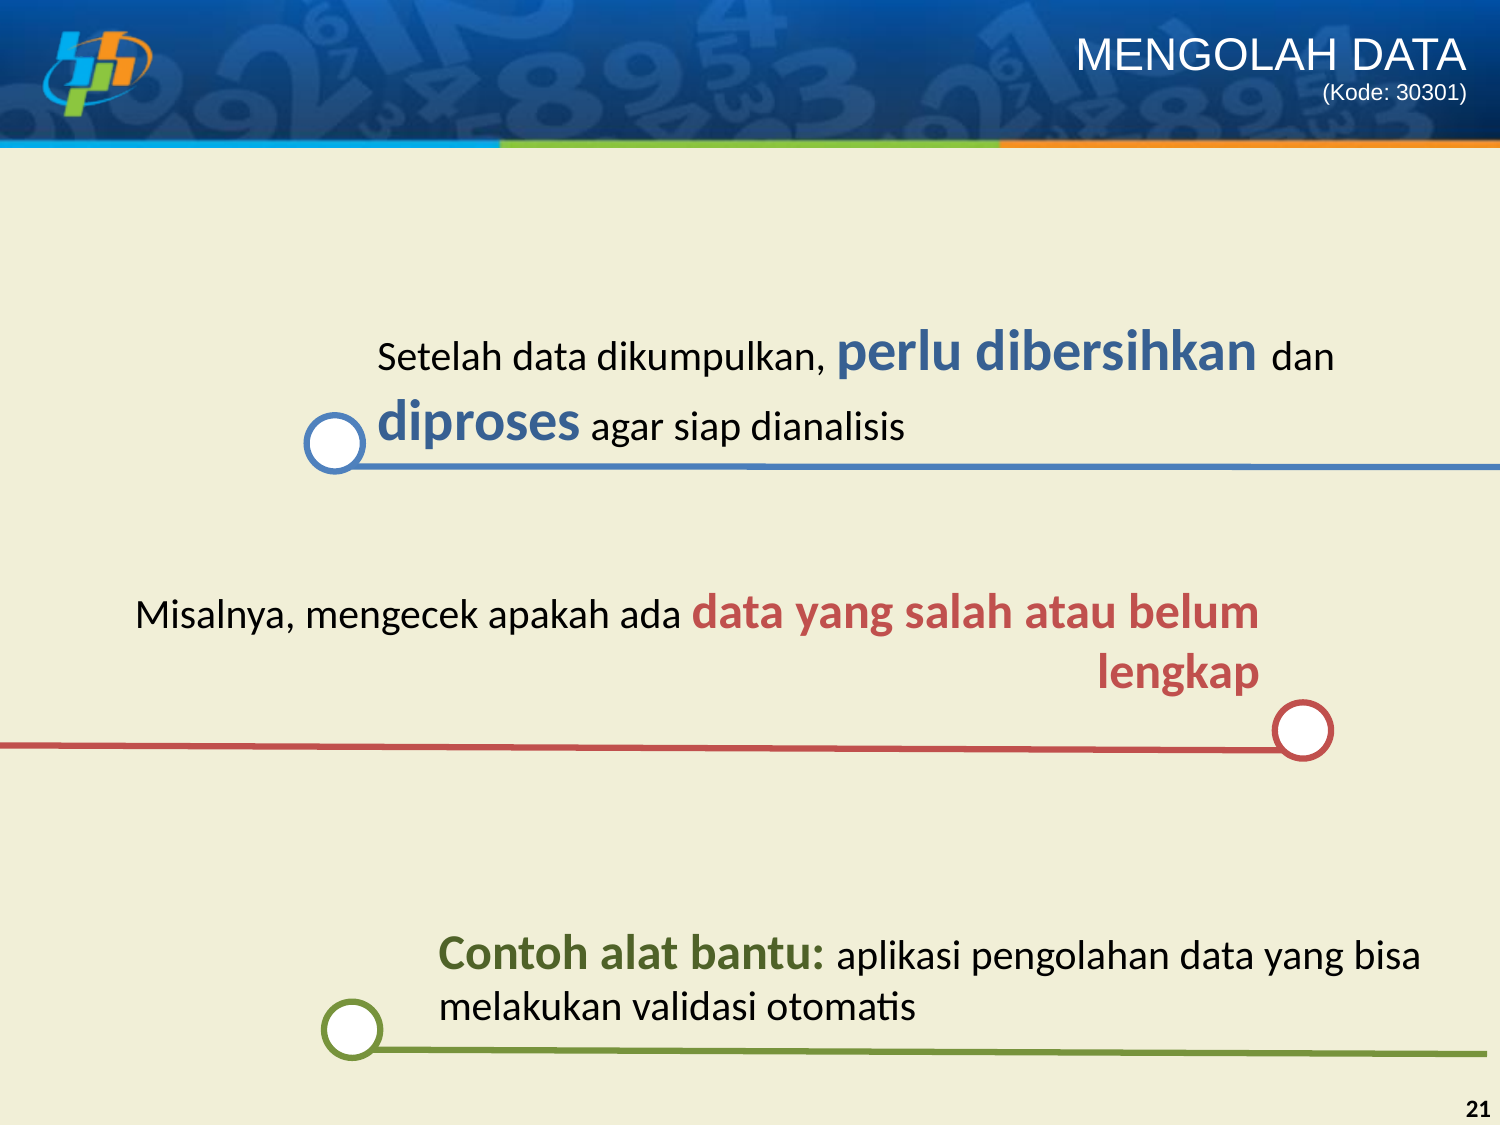

# MENGOLAH DATA (Kode: 30301)
Setelah data dikumpulkan, perlu dibersihkan dan diproses agar siap dianalisis

Misalnya, mengecek apakah ada data yang salah atau belum lengkap

Contoh alat bantu: aplikasi pengolahan data yang bisa melakukan validasi otomatis

21